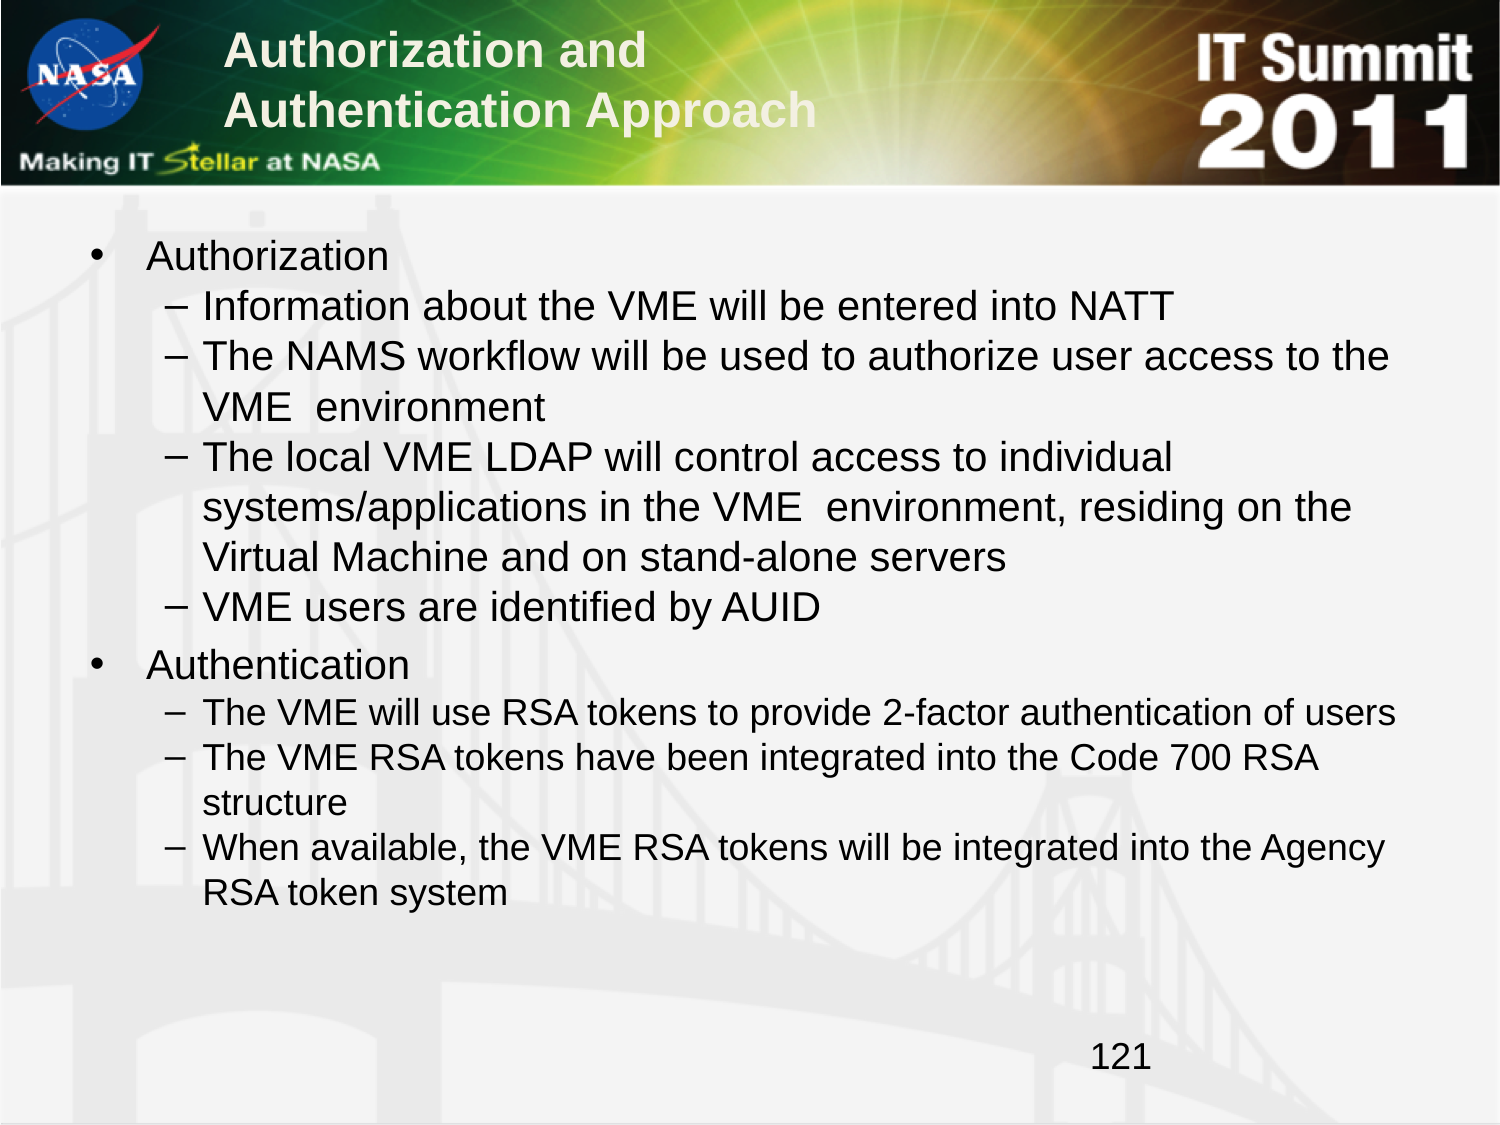

# Authorization and Authentication Approach
Authorization
Information about the VME will be entered into NATT
The NAMS workflow will be used to authorize user access to the VME  environment
The local VME LDAP will control access to individual systems/applications in the VME  environment, residing on the Virtual Machine and on stand-alone servers
VME users are identified by AUID
Authentication
The VME will use RSA tokens to provide 2-factor authentication of users
The VME RSA tokens have been integrated into the Code 700 RSA structure
When available, the VME RSA tokens will be integrated into the Agency RSA token system

121